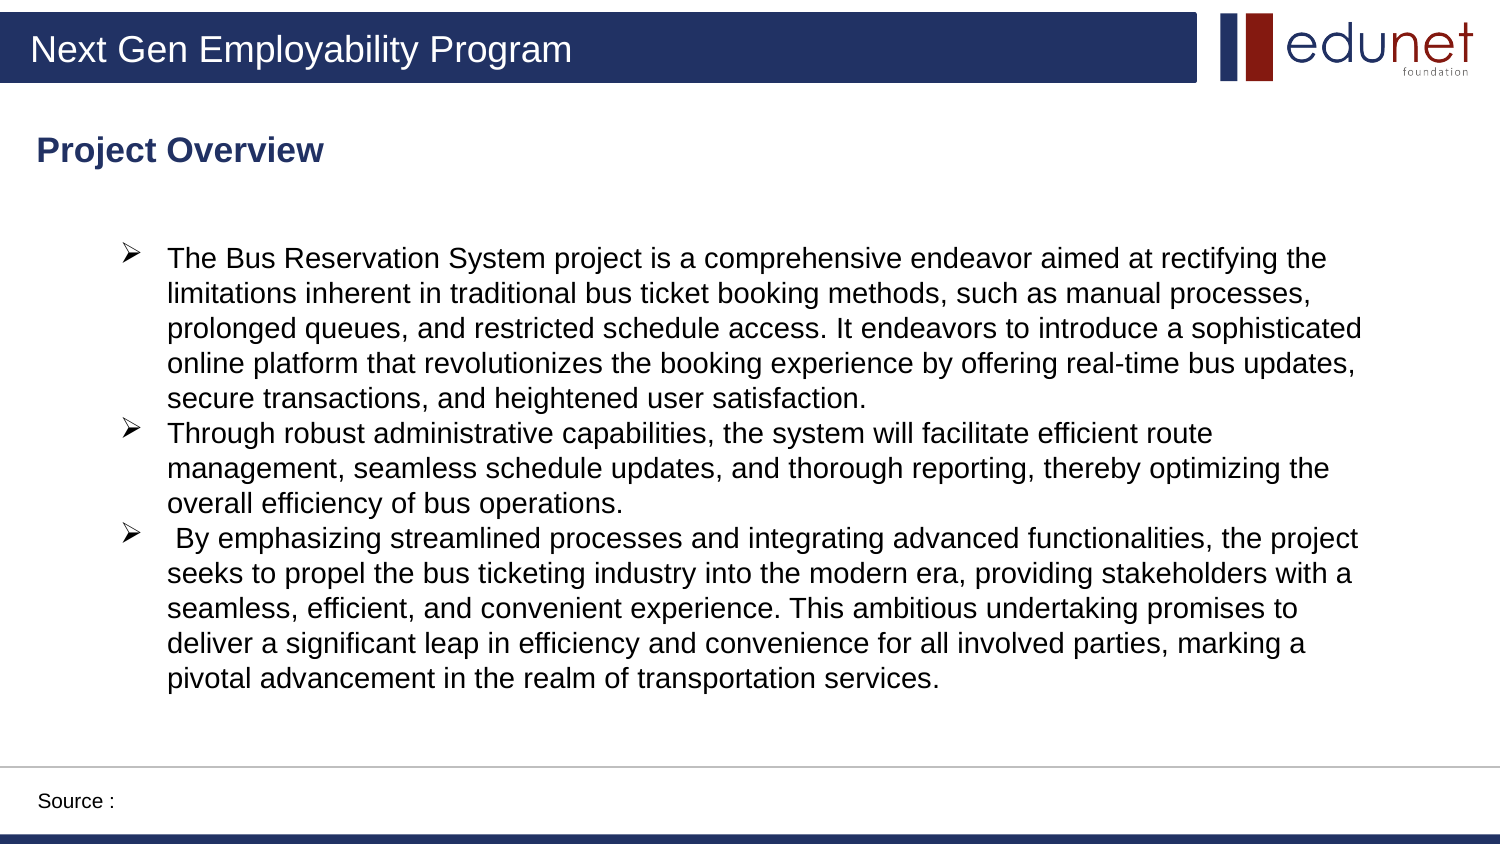

Project Overview
The Bus Reservation System project is a comprehensive endeavor aimed at rectifying the limitations inherent in traditional bus ticket booking methods, such as manual processes, prolonged queues, and restricted schedule access. It endeavors to introduce a sophisticated online platform that revolutionizes the booking experience by offering real-time bus updates, secure transactions, and heightened user satisfaction.
Through robust administrative capabilities, the system will facilitate efficient route management, seamless schedule updates, and thorough reporting, thereby optimizing the overall efficiency of bus operations.
 By emphasizing streamlined processes and integrating advanced functionalities, the project seeks to propel the bus ticketing industry into the modern era, providing stakeholders with a seamless, efficient, and convenient experience. This ambitious undertaking promises to deliver a significant leap in efficiency and convenience for all involved parties, marking a pivotal advancement in the realm of transportation services.
Source :